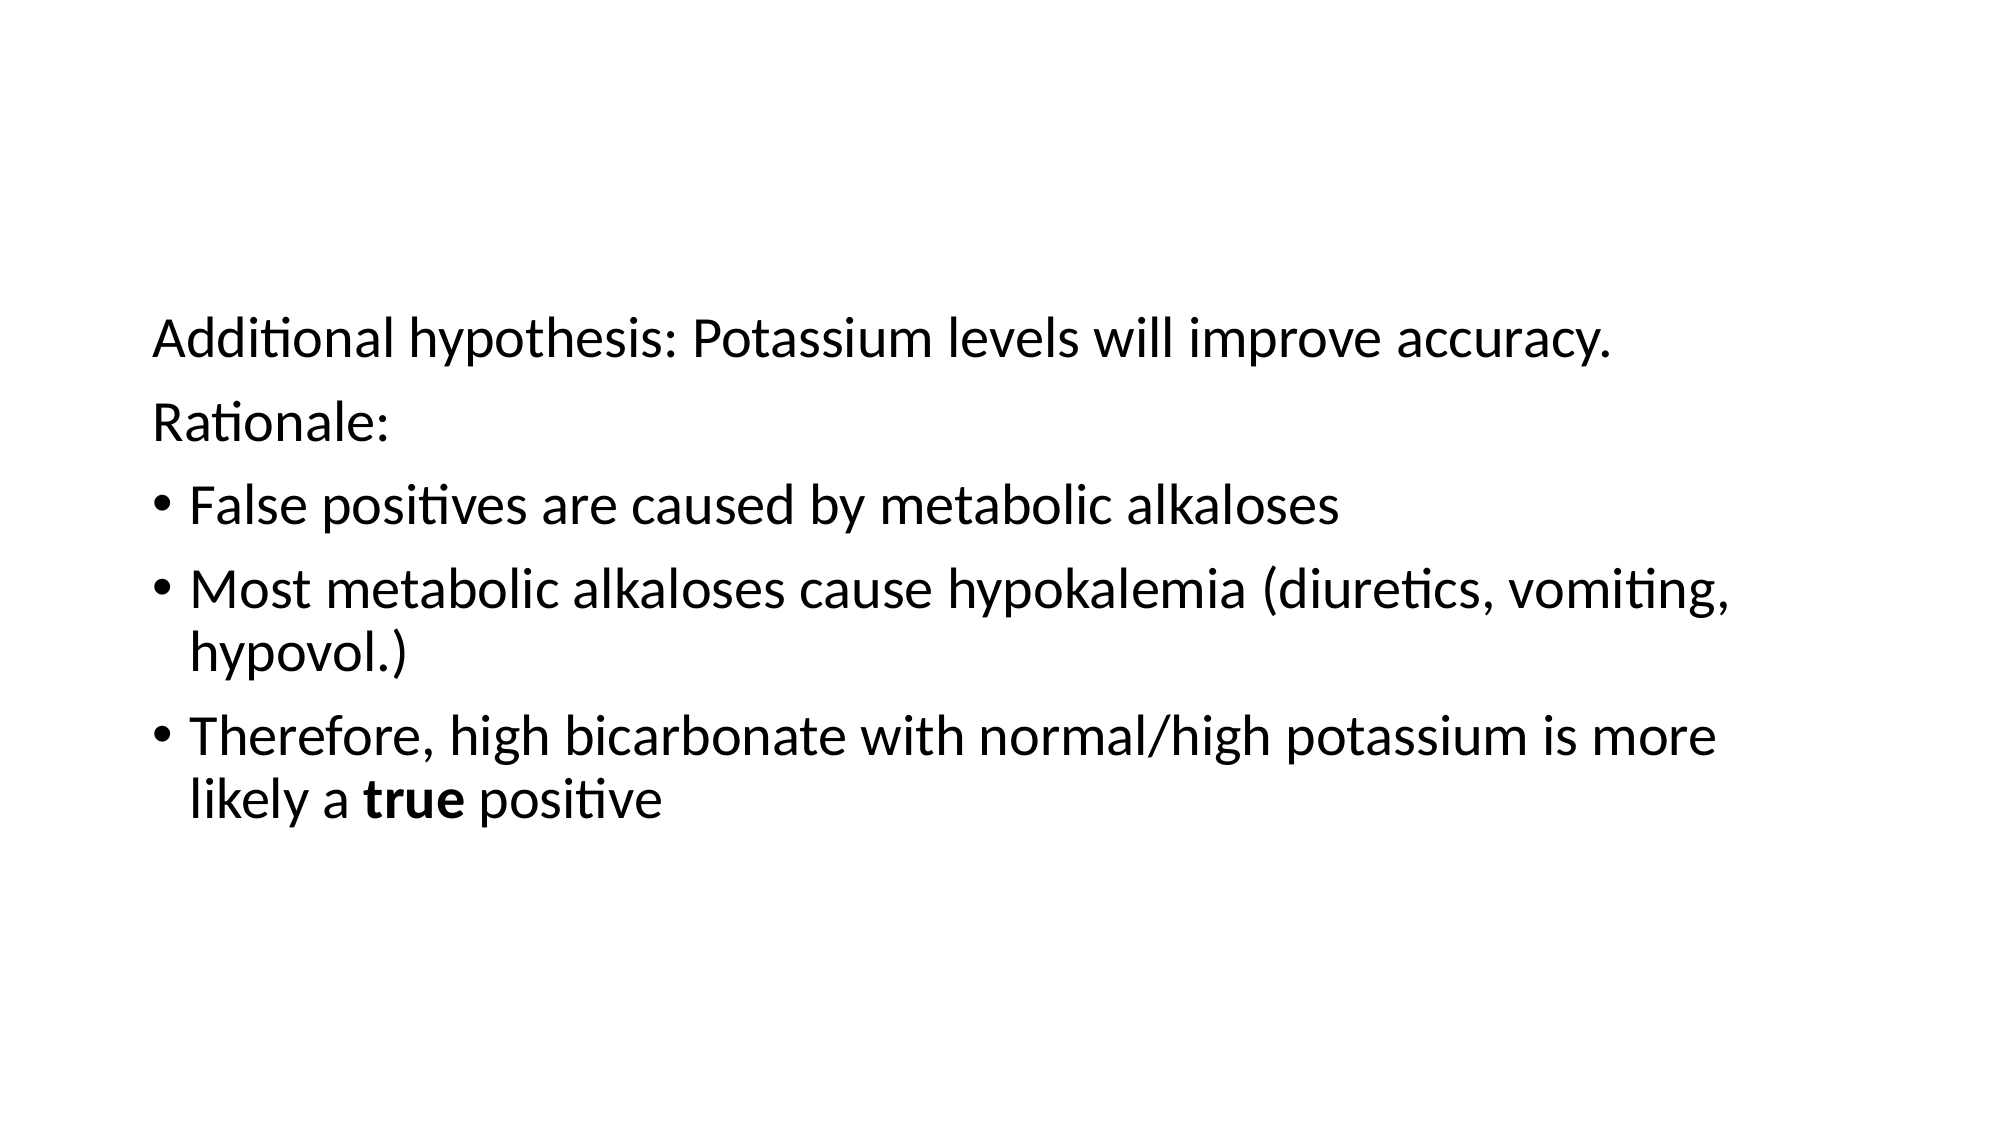

#
Additional hypothesis: Potassium levels will improve accuracy.
Rationale:
False positives are caused by metabolic alkaloses
Most metabolic alkaloses cause hypokalemia (diuretics, vomiting, hypovol.)
Therefore, high bicarbonate with normal/high potassium is more likely a true positive